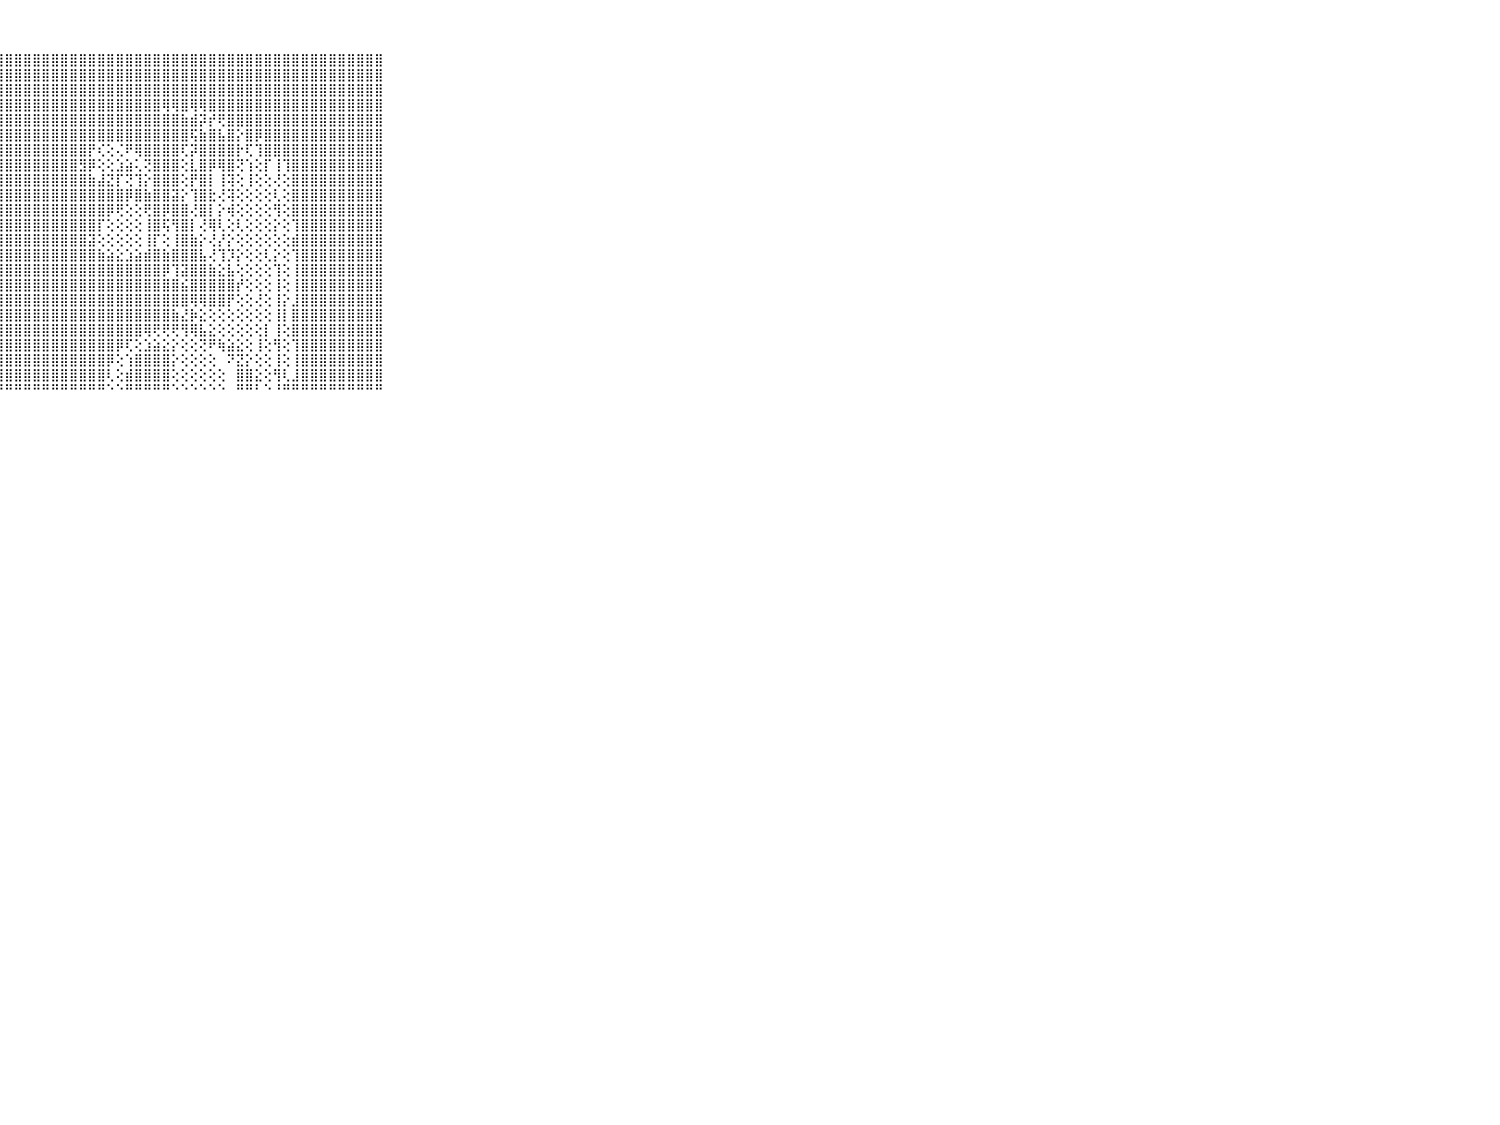

⠀⠀⠀⠀⠀⠀⠀⠀⠀⠀⠀⣿⣿⣿⣿⣿⣿⣿⣿⣿⣿⣿⣿⣿⣿⣿⣿⣿⣿⣿⣿⣿⣿⣿⣿⣿⣿⣿⣿⣿⣿⣿⣿⣿⣿⣿⣿⣿⣿⣿⣿⣿⣿⣿⣿⣿⣿⣿⣿⣿⣿⣿⣿⣿⣿⣿⣿⣿⣿⠀⠀⠀⠀⠀⠀⠀⠀⠀⠀⠀⠀
⠀⠀⠀⠀⠀⠀⠀⠀⠀⠀⠀⣿⣿⣿⣿⣿⣿⣿⣿⣿⣿⣿⣿⣿⣿⣿⣿⣿⣿⣿⣿⣿⣿⣿⣿⣿⣿⣿⣿⣿⣿⣿⣿⣿⣿⣿⣿⣿⣿⣿⣿⣿⣿⣿⣿⣿⣿⣿⣿⣿⣿⣿⣿⣿⣿⣿⣿⣿⣿⠀⠀⠀⠀⠀⠀⠀⠀⠀⠀⠀⠀
⠀⠀⠀⠀⠀⠀⠀⠀⠀⠀⠀⣿⣿⣿⣿⣿⣿⣿⣿⣿⣿⣿⣿⣿⣿⣿⣿⣿⣿⣿⣿⣿⣿⣿⣿⣿⣿⣿⣿⣿⣿⣿⣿⣿⣿⣿⣿⣿⣿⣿⣿⣿⣿⣿⣿⣿⣿⣿⣿⣿⣿⣿⣿⣿⣿⣿⣿⣿⣿⠀⠀⠀⠀⠀⠀⠀⠀⠀⠀⠀⠀
⠀⠀⠀⠀⠀⠀⠀⠀⠀⠀⠀⣿⣿⣿⣿⣿⣿⣿⣿⣿⣿⣿⣿⣿⣿⣿⣿⣿⣿⣿⣿⣿⣿⣿⣿⣿⣿⣿⣿⣿⣿⣿⣿⣿⣿⢿⢿⣿⢿⢿⣿⣿⣿⣿⣿⣿⣿⣿⣿⣿⣿⣿⣿⣿⣿⣿⣿⣿⣿⠀⠀⠀⠀⠀⠀⠀⠀⠀⠀⠀⠀
⠀⠀⠀⠀⠀⠀⠀⠀⠀⠀⠀⣿⣿⣿⣿⣿⣿⣿⣿⣿⣿⣿⣿⣿⣿⣿⣿⣿⣿⣿⣿⣿⣿⣿⣿⣿⣿⣿⣿⣿⣿⣿⣿⣿⣿⣿⣿⣷⣾⡽⡞⢟⣿⣿⣿⣿⣿⣿⣿⣿⣿⣿⣿⣿⣿⣿⣿⣿⣿⠀⠀⠀⠀⠀⠀⠀⠀⠀⠀⠀⠀
⠀⠀⠀⠀⠀⠀⠀⠀⠀⠀⠀⣿⣿⣿⣿⣿⣿⣿⣿⣿⣿⣿⣿⣿⣿⣿⣿⣿⣿⣿⣿⣿⣿⣿⣿⣿⣿⣿⣿⣿⣿⣿⣿⣿⣿⣿⣿⣿⢯⣷⣿⣧⣿⡕⣿⡿⣿⣿⣿⣿⣿⣿⣿⣿⣿⣿⣿⣿⣿⠀⠀⠀⠀⠀⠀⠀⠀⠀⠀⠀⠀
⠀⠀⠀⠀⠀⠀⠀⠀⠀⠀⠀⣿⣿⣿⣿⣿⣿⣿⣿⣿⣿⣿⣿⣿⣿⣿⣿⣿⣿⣿⣿⣿⣿⣿⣿⣿⣿⡟⢎⢕⢌⠟⢿⣿⣿⣿⣿⢏⡽⣿⣿⣿⣿⡗⢏⢹⣿⣿⣿⣿⣿⣿⣿⣿⣿⣿⣿⣿⣿⠀⠀⠀⠀⠀⠀⠀⠀⠀⠀⠀⠀
⠀⠀⠀⠀⠀⠀⠀⠀⠀⠀⠀⣿⣿⣿⣿⣿⣿⣿⣿⣿⣿⣿⣿⣿⣿⣿⣿⣿⣿⣿⣿⣿⣿⣿⣿⣿⣻⡿⢕⢕⣱⣵⢅⢝⣿⣿⣿⢕⣇⣿⡿⢿⣿⢝⢱⢕⡏⢸⢹⣿⣿⣿⣿⣿⣿⣿⣿⣿⣿⠀⠀⠀⠀⠀⠀⠀⠀⠀⠀⠀⠀
⠀⠀⠀⠀⠀⠀⠀⠀⠀⠀⠀⣿⣿⣿⣿⣿⣿⣿⣿⣿⣿⣿⣿⣿⣿⣿⣿⣿⣿⣿⣿⣿⣿⣿⣿⣿⣿⣷⣼⣝⡏⢝⢹⡕⣿⣿⣿⢕⡟⣿⡇⢸⢽⢕⢸⢕⢕⢜⢕⣿⣿⣿⣿⣿⣿⣿⣿⣿⣿⠀⠀⠀⠀⠀⠀⠀⠀⠀⠀⠀⠀
⠀⠀⠀⠀⠀⠀⠀⠀⠀⠀⠀⣿⣿⣿⣿⣿⣿⣿⣿⣿⣿⣿⣿⣿⣿⣿⣿⣿⣿⣿⣿⣿⣿⣿⣿⣿⣿⣿⣿⣿⣿⡿⣿⣷⣿⣿⣽⡕⢹⣿⣗⢜⢽⢕⢕⢕⢕⢇⢕⣿⣿⣿⣿⣿⣿⣿⣿⣿⣿⠀⠀⠀⠀⠀⠀⠀⠀⠀⠀⠀⠀
⠀⠀⠀⠀⠀⠀⠀⠀⠀⠀⠀⣿⣿⣿⣿⣿⣿⣿⣿⣿⣿⣿⣿⣿⣿⣿⣿⣿⣿⣿⣿⣿⣿⣿⣿⣿⣿⣿⣿⡿⢟⢕⢕⢟⣿⡿⣿⣿⢜⣿⡇⡕⢾⢕⢕⢕⢕⢻⢕⣿⣿⣿⣿⣿⣿⣿⣿⣿⣿⠀⠀⠀⠀⠀⠀⠀⠀⠀⠀⠀⠀
⠀⠀⠀⠀⠀⠀⠀⠀⠀⠀⠀⣿⣿⣿⣿⣿⣿⣿⣿⣿⣿⣿⣿⣿⣿⣿⣿⣿⣿⣿⣿⣿⣿⣿⣿⣿⣿⣿⡏⢕⢕⢕⢕⢸⣿⢯⢻⣿⡇⢜⢿⢇⢕⢇⢕⢕⢕⡕⢕⢹⣿⣿⣿⣿⣿⣿⣿⣿⣿⠀⠀⠀⠀⠀⠀⠀⠀⠀⠀⠀⠀
⠀⠀⠀⠀⠀⠀⠀⠀⠀⠀⠀⣿⣿⣿⣿⣿⣿⣿⣿⣿⣿⣿⣿⣿⣿⣿⣿⣿⣿⣿⣿⣿⣿⣿⣿⣿⣿⣽⢕⢕⢕⢕⢕⢸⡏⢕⢸⣿⣷⡕⢜⡜⡕⢕⢕⢕⢕⢕⢕⣾⣿⣿⣿⣿⣿⣿⣿⣿⣿⠀⠀⠀⠀⠀⠀⠀⠀⠀⠀⠀⠀
⠀⠀⠀⠀⠀⠀⠀⠀⠀⠀⠀⣿⣿⣿⣿⣿⣿⣿⣿⣿⣿⣿⣿⣿⣿⣿⣿⣿⣿⣿⣿⣿⣿⣿⣿⣿⣿⣿⣷⣵⣕⣱⣵⣾⣿⣷⣿⣿⣿⣧⢜⢹⡹⡕⢕⢕⢇⡕⢕⢹⣿⣿⣿⣿⣿⣿⣿⣿⣿⠀⠀⠀⠀⠀⠀⠀⠀⠀⠀⠀⠀
⠀⠀⠀⠀⠀⠀⠀⠀⠀⠀⠀⣿⣿⣿⣿⣿⣿⣿⣿⣿⣿⣿⣿⣿⣿⣿⣿⣿⣿⣿⣿⣿⣿⣿⣿⣿⣿⣿⣿⣿⣿⣿⣿⣿⣿⡿⢹⣽⣿⣿⣷⣕⣧⢕⢕⢕⢕⢹⢕⢸⣿⣿⣿⣿⣿⣿⣿⣿⣿⠀⠀⠀⠀⠀⠀⠀⠀⠀⠀⠀⠀
⠀⠀⠀⠀⠀⠀⠀⠀⠀⠀⠀⣿⣿⣿⣿⣿⣿⣿⣿⣿⣿⣿⣿⣿⣿⣿⣿⣿⣿⣿⣿⣿⣿⣿⣿⣿⣿⣿⣿⣿⣿⣿⣿⣿⣿⣿⣿⣮⣿⣿⣿⣿⣿⡞⢕⢕⢕⢸⢕⢸⣿⣿⣿⣿⣿⣿⣿⣿⣿⠀⠀⠀⠀⠀⠀⠀⠀⠀⠀⠀⠀
⠀⠀⠀⠀⠀⠀⠀⠀⠀⠀⠀⣿⣿⣿⣿⣿⣿⣿⣿⣿⣿⣿⣿⣿⣿⣿⣿⣿⣿⣿⣿⣿⣿⣿⣿⣿⣿⣿⣿⣿⣿⣿⣿⣿⣿⣿⣿⣿⢿⢿⣿⣿⡟⢕⢕⢜⢕⢸⡕⣸⣿⣿⣿⣿⣿⣿⣿⣿⣿⠀⠀⠀⠀⠀⠀⠀⠀⠀⠀⠀⠀
⠀⠀⠀⠀⠀⠀⠀⠀⠀⠀⠀⣿⣿⣿⣿⣿⣿⣿⣿⣿⣿⣿⣿⣿⣿⣿⣿⣿⣿⣿⣿⣿⣿⣿⣿⣿⣿⣿⣿⣿⣿⣿⣿⣿⣿⣿⣷⣜⡷⣕⢕⢕⢕⢕⢕⢕⢕⢸⡇⣿⣿⣿⣿⣿⣿⣿⣿⣿⣿⠀⠀⠀⠀⠀⠀⠀⠀⠀⠀⠀⠀
⠀⠀⠀⠀⠀⠀⠀⠀⠀⠀⠀⣿⣿⣿⣿⣿⣿⣿⣿⣿⣿⣿⣿⣿⣿⣿⣿⣿⣿⣿⣿⣿⣿⣿⣿⣿⣿⣿⣿⣿⣿⣿⣿⢿⢟⢟⢟⢻⢿⣧⣕⢕⢕⢕⢕⢕⡇⢸⢕⣿⣿⣿⣿⣿⣿⣿⣿⣿⣿⠀⠀⠀⠀⠀⠀⠀⠀⠀⠀⠀⠀
⠀⠀⠀⠀⠀⠀⠀⠀⠀⠀⠀⣿⣿⣿⣿⣿⣿⣿⣿⣿⣿⣿⣿⣿⣿⣿⣿⣿⣿⣿⣿⣿⣿⣿⣿⣿⣿⣿⣿⣿⡿⢏⢕⣱⣵⣕⡕⢕⢕⢝⠟⢷⣵⣕⢕⢸⢕⢻⢕⢹⣿⣿⣿⣿⣿⣿⣿⣿⣿⠀⠀⠀⠀⠀⠀⠀⠀⠀⠀⠀⠀
⠀⠀⠀⠀⠀⠀⠀⠀⠀⠀⠀⣿⣿⣿⣿⣿⣿⣿⣿⣿⣿⣿⣿⣿⣿⣿⣿⣿⣿⣿⣿⣿⣿⣿⣿⣿⣿⣿⣿⡿⢕⢱⣿⣿⣿⣿⡕⢕⢕⢕⢕⠀⠝⣝⡕⢕⢕⢸⢕⢸⣿⣿⣿⣿⣿⣿⣿⣿⣿⠀⠀⠀⠀⠀⠀⠀⠀⠀⠀⠀⠀
⠀⠀⠀⠀⠀⠀⠀⠀⠀⠀⠀⣿⣿⣿⣿⣿⣿⣿⣿⣿⣿⣿⣿⣿⣿⣿⣿⣿⣿⣿⣿⣿⣿⣿⣿⣿⣿⣿⣿⢇⢕⣾⣿⣿⣿⣿⢕⢕⢕⢕⢕⢕⠀⣿⣿⣕⢕⢻⢇⣸⣿⣿⣿⣿⣿⣿⣿⣿⣿⠀⠀⠀⠀⠀⠀⠀⠀⠀⠀⠀⠀
⠀⠀⠀⠀⠀⠀⠀⠀⠀⠀⠀⠛⠛⠛⠛⠛⠛⠛⠛⠛⠛⠛⠛⠛⠛⠛⠛⠛⠛⠛⠛⠛⠛⠛⠛⠛⠛⠛⠛⠑⠑⠛⠛⠛⠛⠛⠑⠑⠑⠑⠑⠑⠀⠛⠛⠃⠑⠘⠛⠛⠛⠛⠛⠛⠛⠛⠛⠛⠛⠀⠀⠀⠀⠀⠀⠀⠀⠀⠀⠀⠀